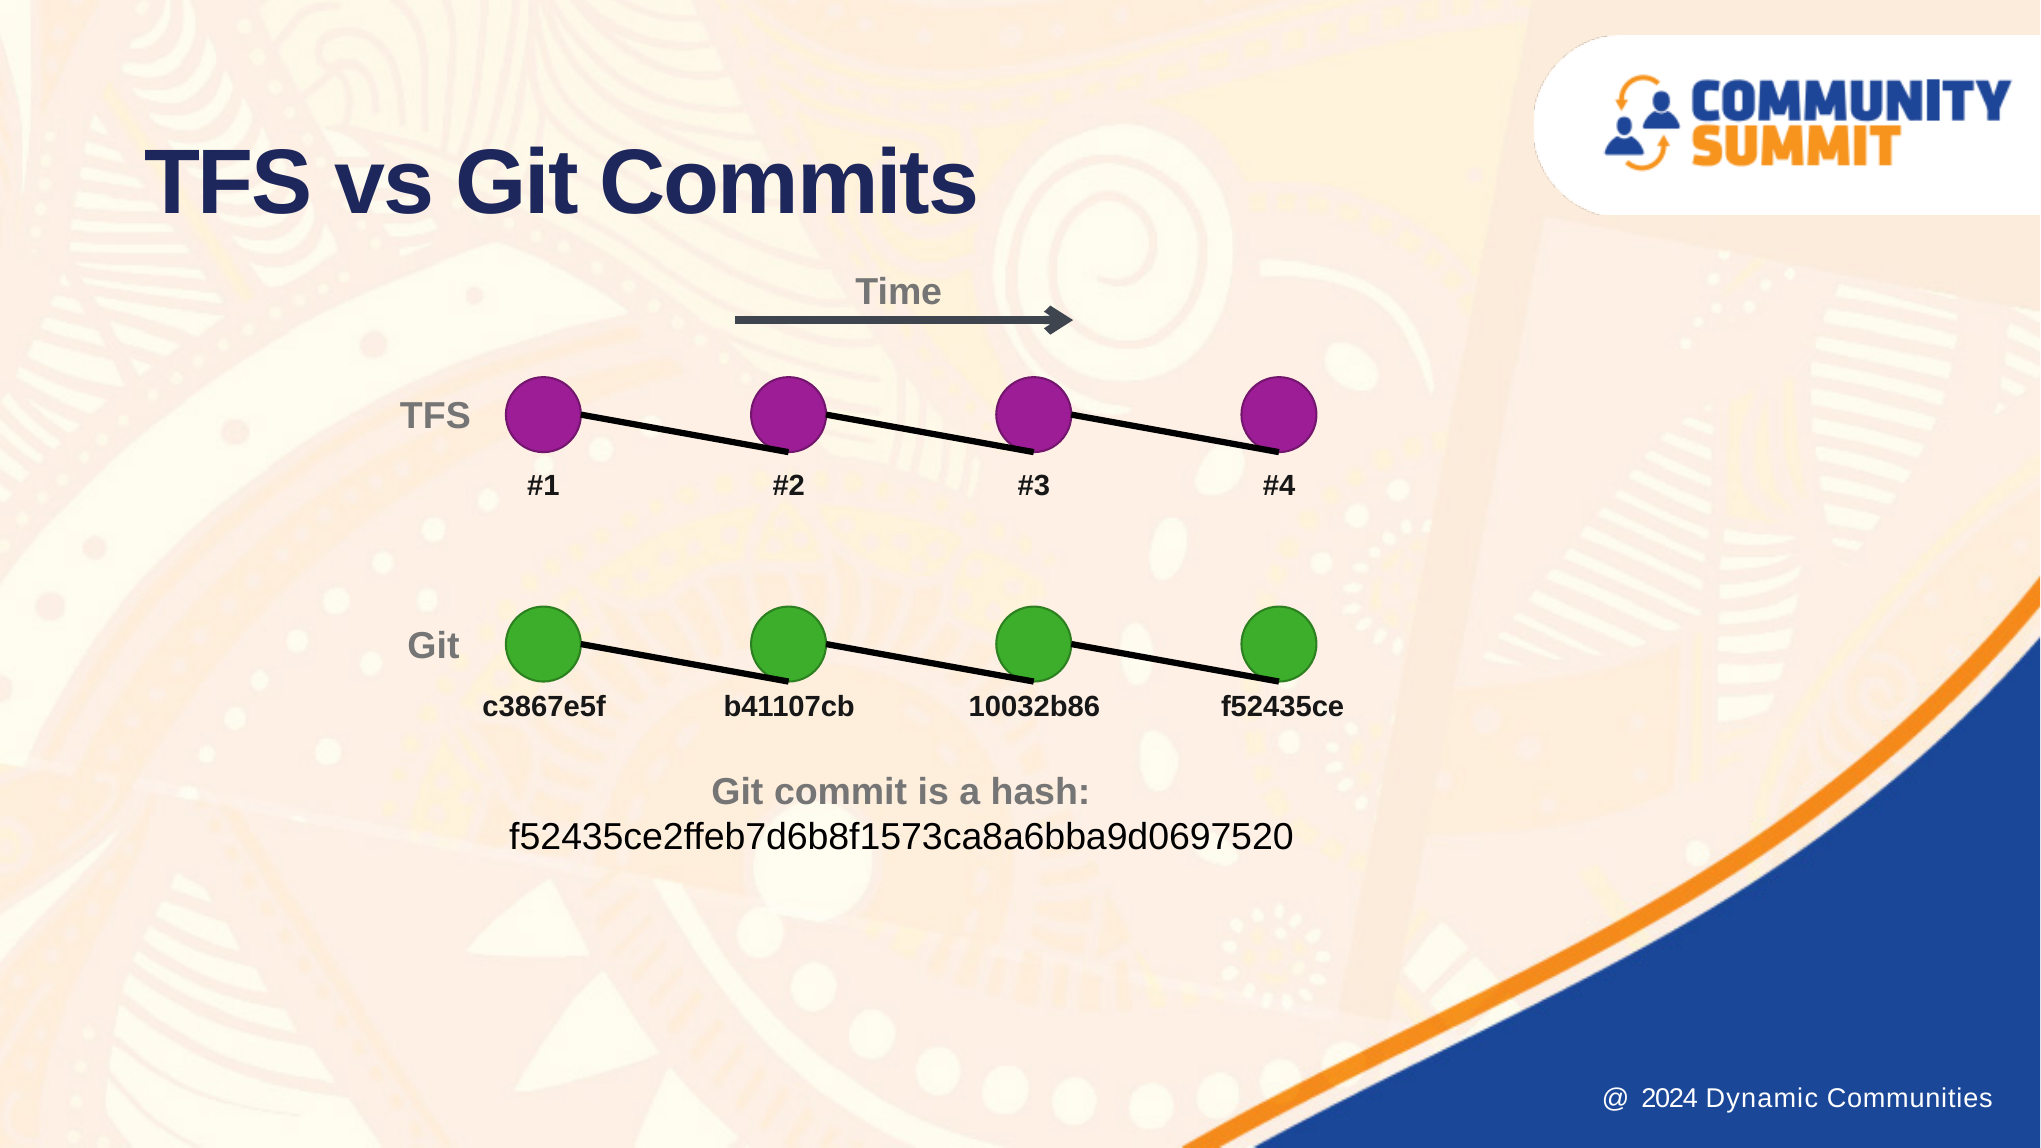

TFS vs Git Commits
Time

TFS
#1
#2
#3
#4

Git
c3867e5f
b41107cb
10032b86
f52435ce
Git commit is a hash: f52435ce2ffeb7d6b8f1573ca8a6bba9d0697520